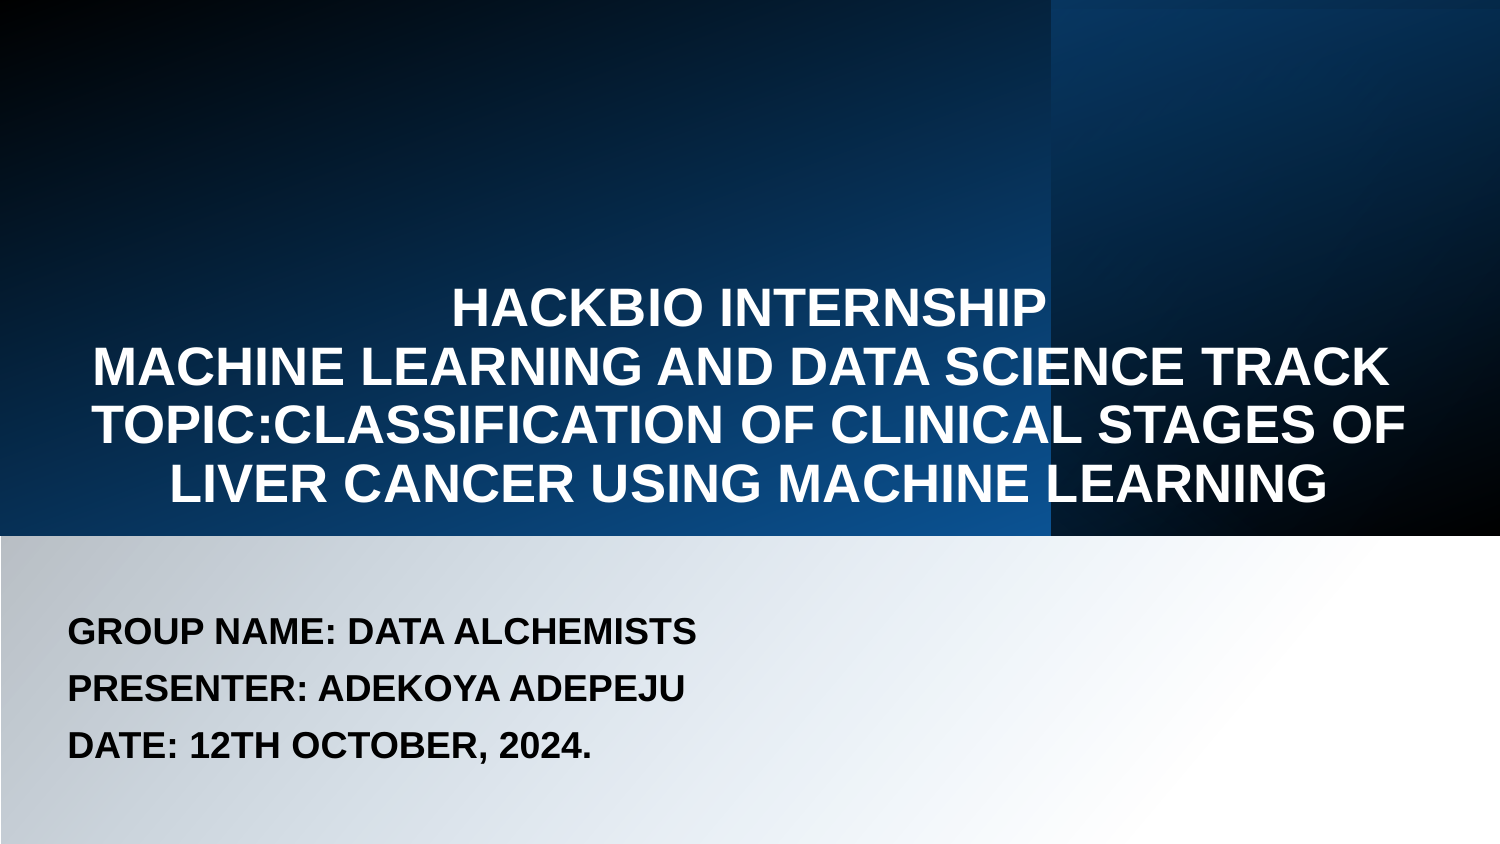

# HACKBIO INTERNSHIP MACHINE LEARNING AND DATA SCIENCE TRACK TOPIC:CLASSIFICATION OF CLINICAL STAGES OF LIVER CANCER USING MACHINE LEARNING
GROUP NAME: DATA ALCHEMISTS
PRESENTER: ADEKOYA ADEPEJU
DATE: 12TH OCTOBER, 2024.